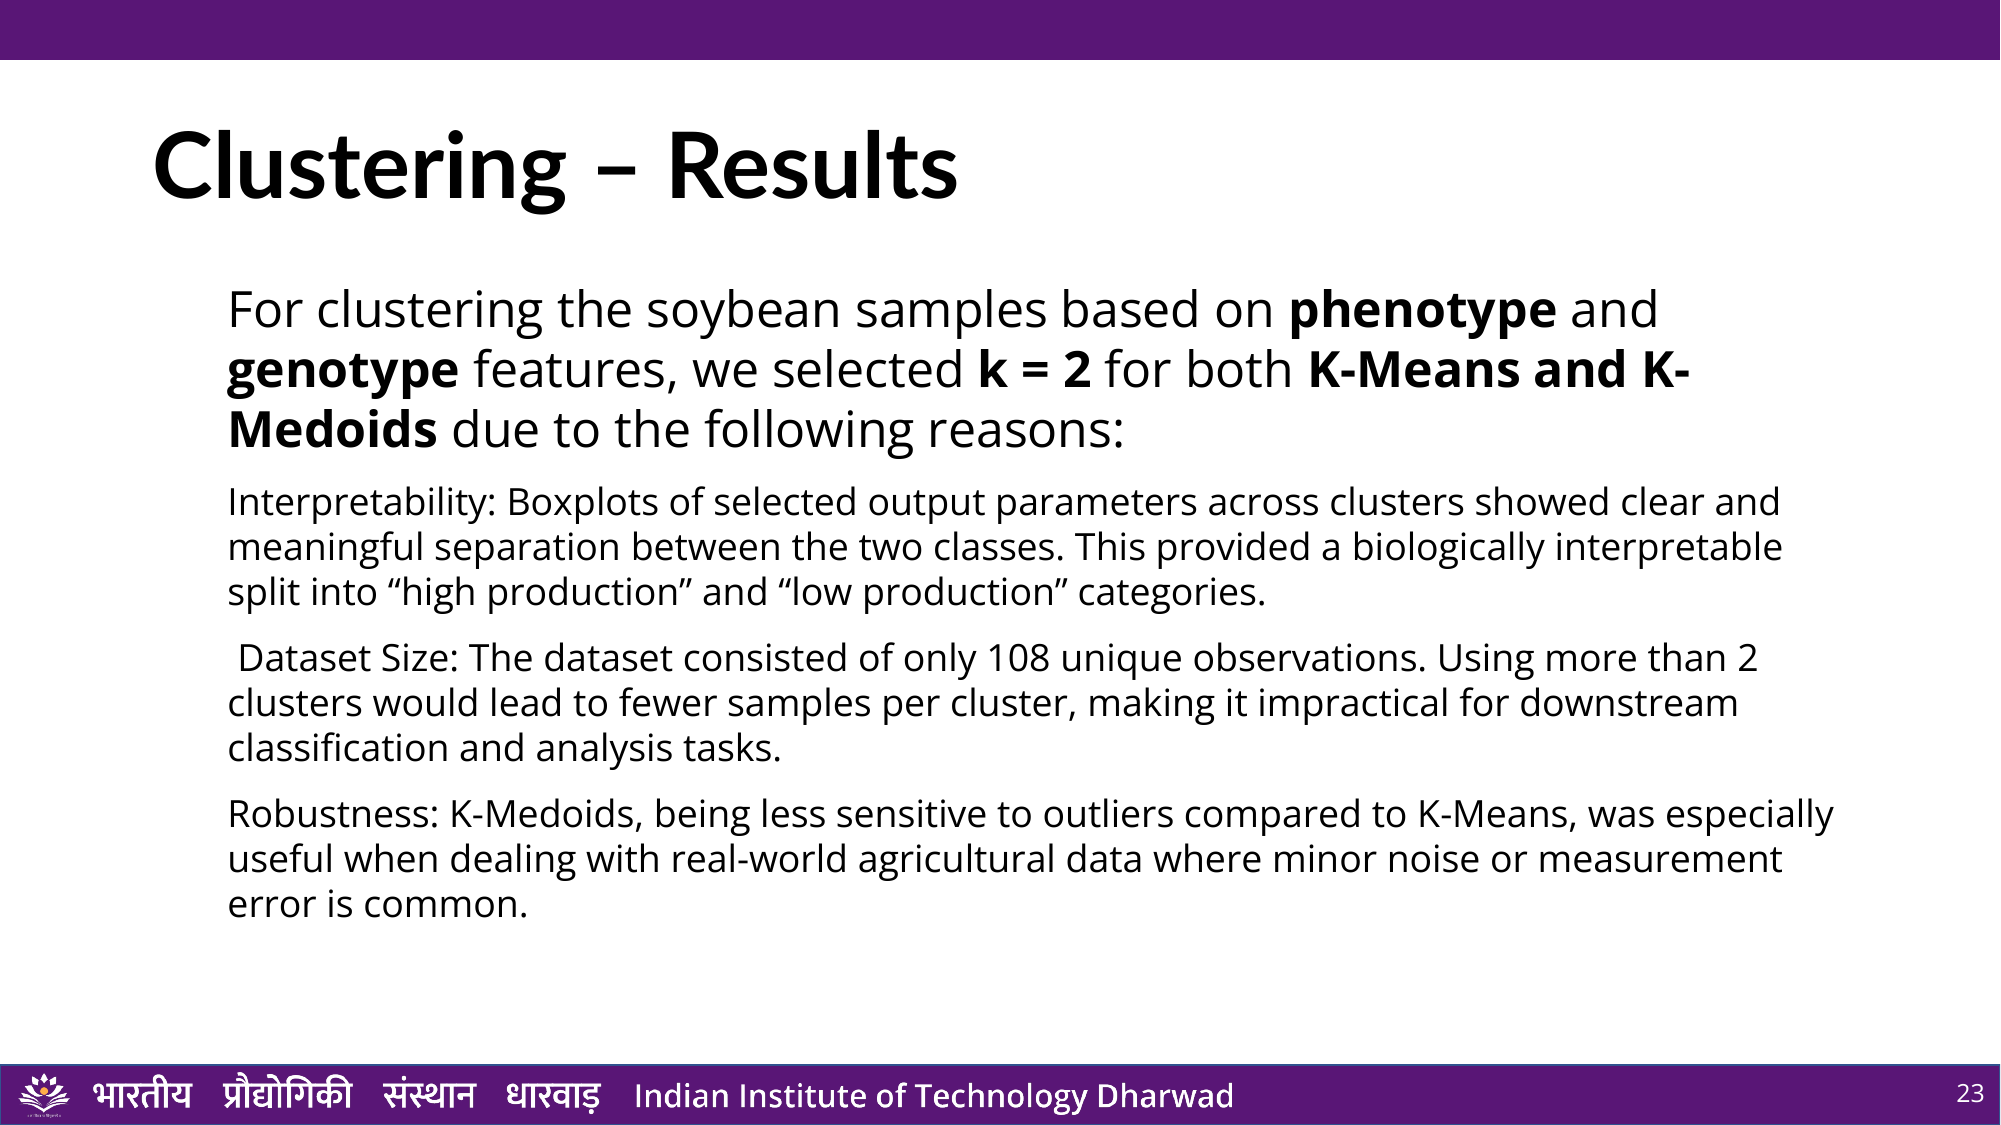

# Clustering – Results
For clustering the soybean samples based on phenotype and genotype features, we selected k = 2 for both K-Means and K-Medoids due to the following reasons:
Interpretability: Boxplots of selected output parameters across clusters showed clear and meaningful separation between the two classes. This provided a biologically interpretable split into “high production” and “low production” categories.
 Dataset Size: The dataset consisted of only 108 unique observations. Using more than 2 clusters would lead to fewer samples per cluster, making it impractical for downstream classification and analysis tasks.
Robustness: K-Medoids, being less sensitive to outliers compared to K-Means, was especially useful when dealing with real-world agricultural data where minor noise or measurement error is common.